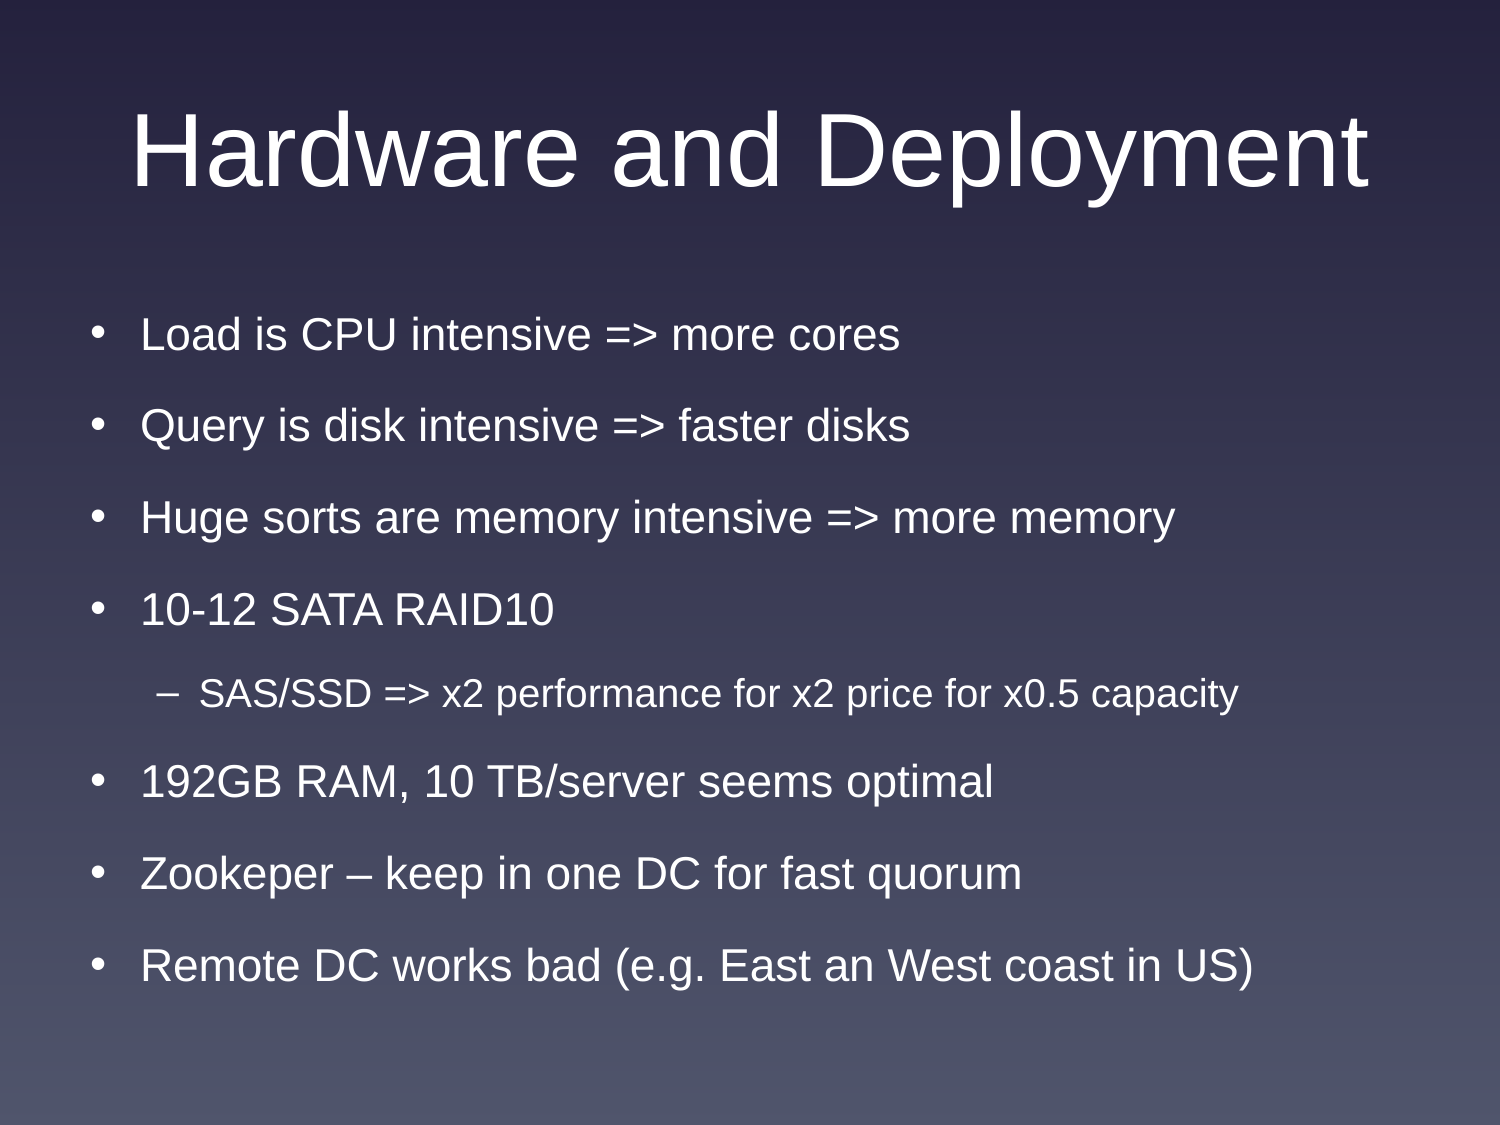

# Hardware and Deployment
Load is CPU intensive => more cores
Query is disk intensive => faster disks
Huge sorts are memory intensive => more memory
10-12 SATA RAID10
SAS/SSD => x2 performance for x2 price for x0.5 capacity
192GB RAM, 10 TB/server seems optimal
Zookeper – keep in one DC for fast quorum
Remote DC works bad (e.g. East an West coast in US)